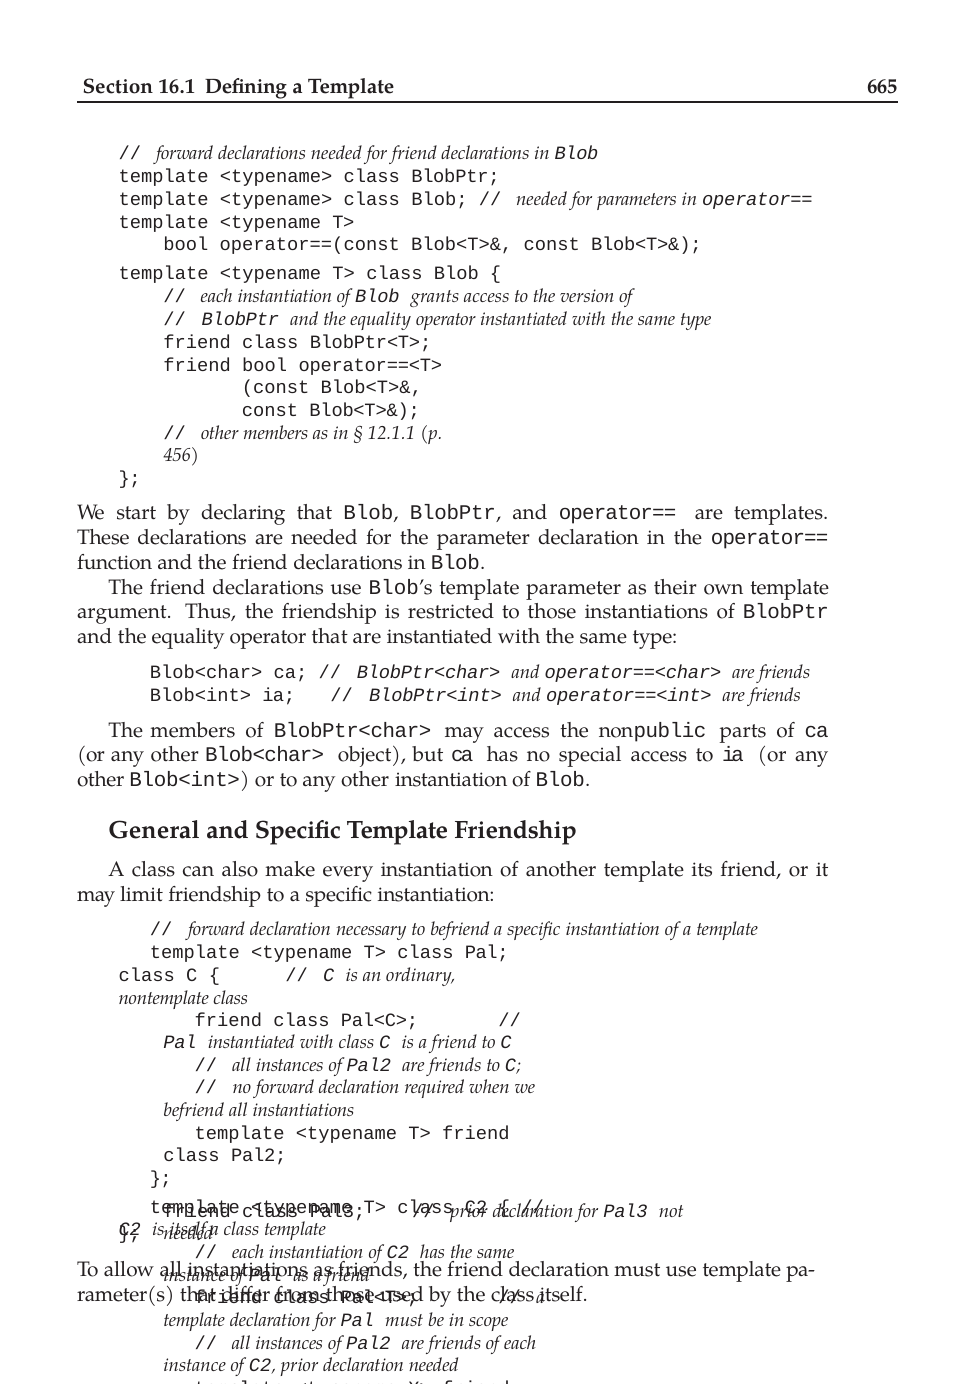

Section 16.1 Defining a Template
665

// forward declarations needed for friend declarations in Blob
template <typename> class BlobPtr;
template <typename> class Blob; // needed for parameters in operator==
template <typename T>
bool operator==(const Blob<T>&, const Blob<T>&);
template <typename T> class Blob {
// each instantiation of Blob grants access to the version of
// BlobPtr and the equality operator instantiated with the same type
friend class BlobPtr<T>; friend bool operator==<T>
(const Blob<T>&, const Blob<T>&);
// other members as in § 12.1.1 (p. 456)
};
We start by declaring that Blob, BlobPtr, and operator== are templates. These declarations are needed for the parameter declaration in the operator== function and the friend declarations in Blob.
The friend declarations use Blob’s template parameter as their own template argument. Thus, the friendship is restricted to those instantiations of BlobPtr and the equality operator that are instantiated with the same type:
Blob<char> ca; // BlobPtr<char> and operator==<char> are friends
Blob<int> ia;	// BlobPtr<int> and operator==<int> are friends
The members of BlobPtr<char> may access the nonpublic parts of ca (or any other Blob<char> object), but ca has no special access to ia (or any other Blob<int>) or to any other instantiation of Blob.
General and Specific Template Friendship
A class can also make every instantiation of another template its friend, or it may limit friendship to a specific instantiation:
// forward declaration necessary to befriend a specific instantiation of a template
template <typename T> class Pal; class C {	// C is an ordinary, nontemplate class
friend class Pal<C>;	// Pal instantiated with class C is a friend to C
// all instances of Pal2 are friends to C;
// no forward declaration required when we befriend all instantiations
template <typename T> friend class Pal2;
};
template <typename T> class C2 { // C2 is itself a class template
// each instantiation of C2 has the same instance of Pal as a friend
friend class Pal<T>;	// a template declaration for Pal must be in scope
// all instances of Pal2 are friends of each instance of C2, prior declaration needed
template <typename X> friend class Pal2;
// Pal3 is a nontemplate class that is a friend of every instance of C2
friend class Pal3;	// prior declaration for Pal3 not needed
};
To allow all instantiations as friends, the friend declaration must use template pa- rameter(s) that differ from those used by the class itself.